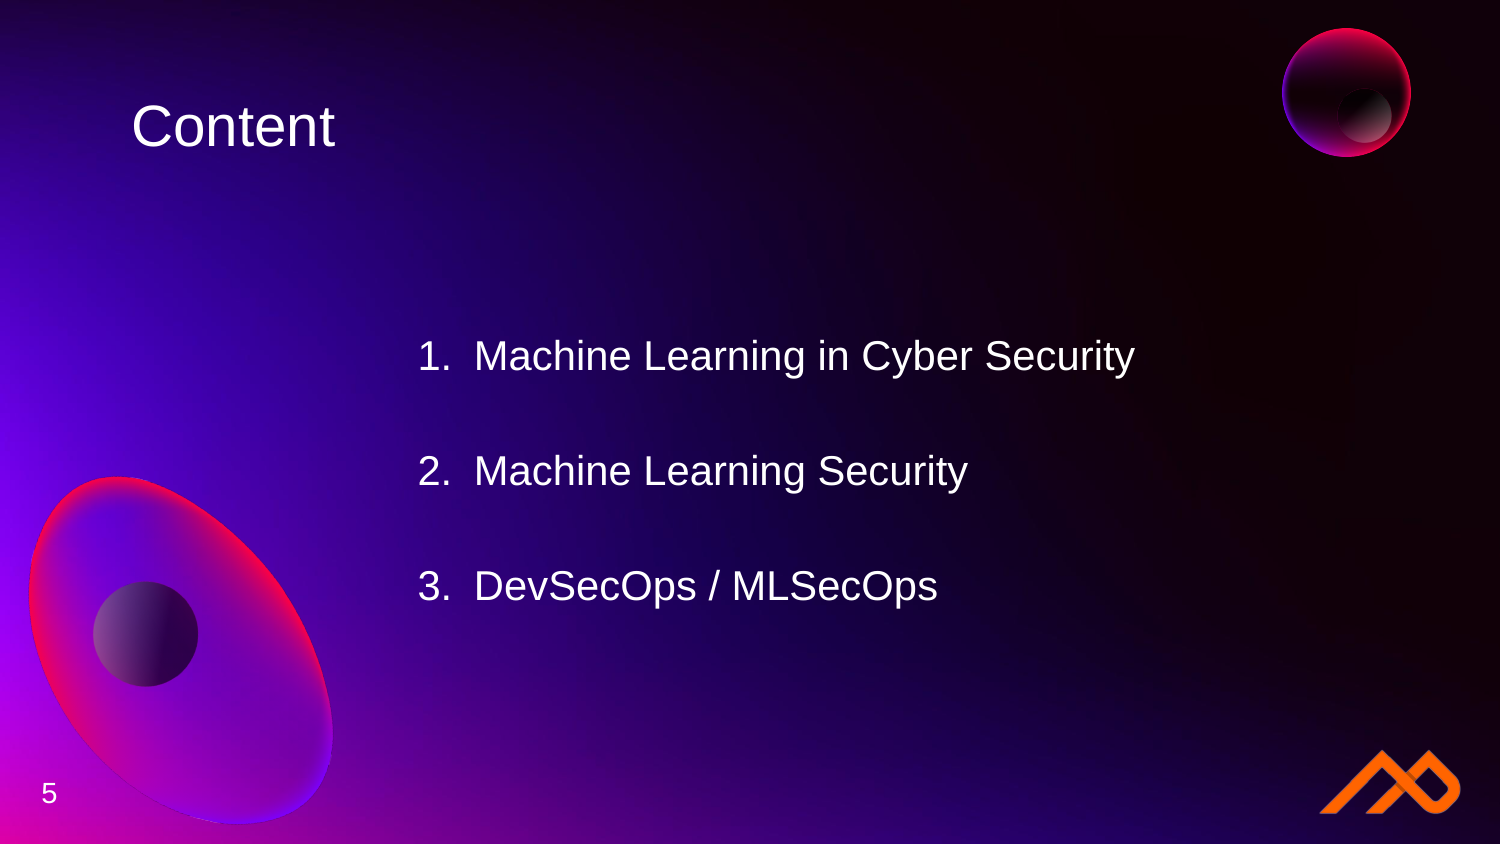

# Content
Machine Learning in Cyber Security

Machine Learning Security

DevSecOps / MLSecOps
5